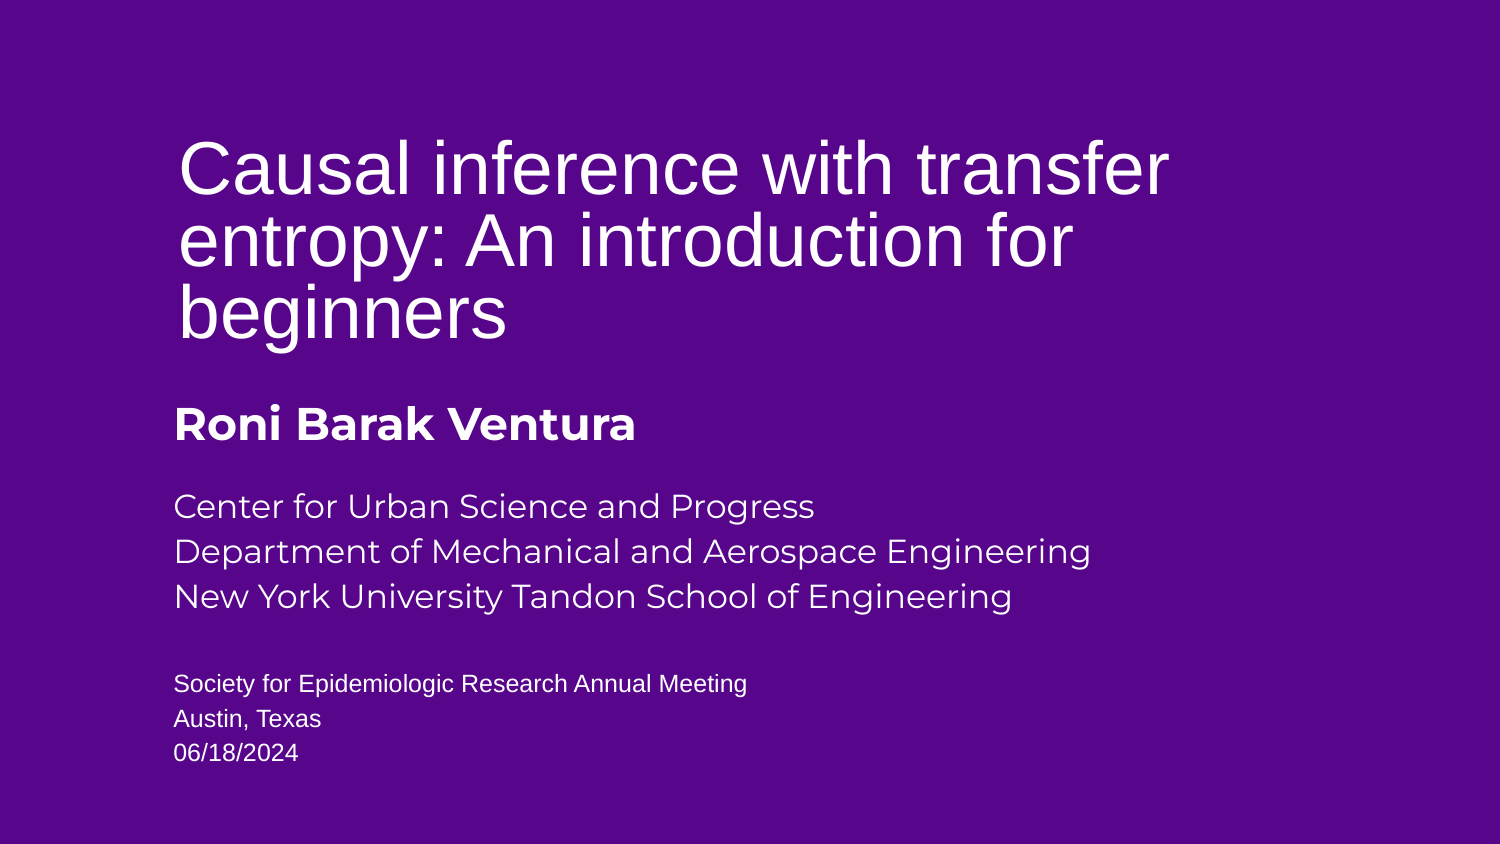

# Causal inference with transfer entropy: An introduction for beginners
Roni Barak Ventura
Center for Urban Science and Progress
Department of Mechanical and Aerospace Engineering
New York University Tandon School of Engineering
Society for Epidemiologic Research Annual Meeting
Austin, Texas
06/18/2024